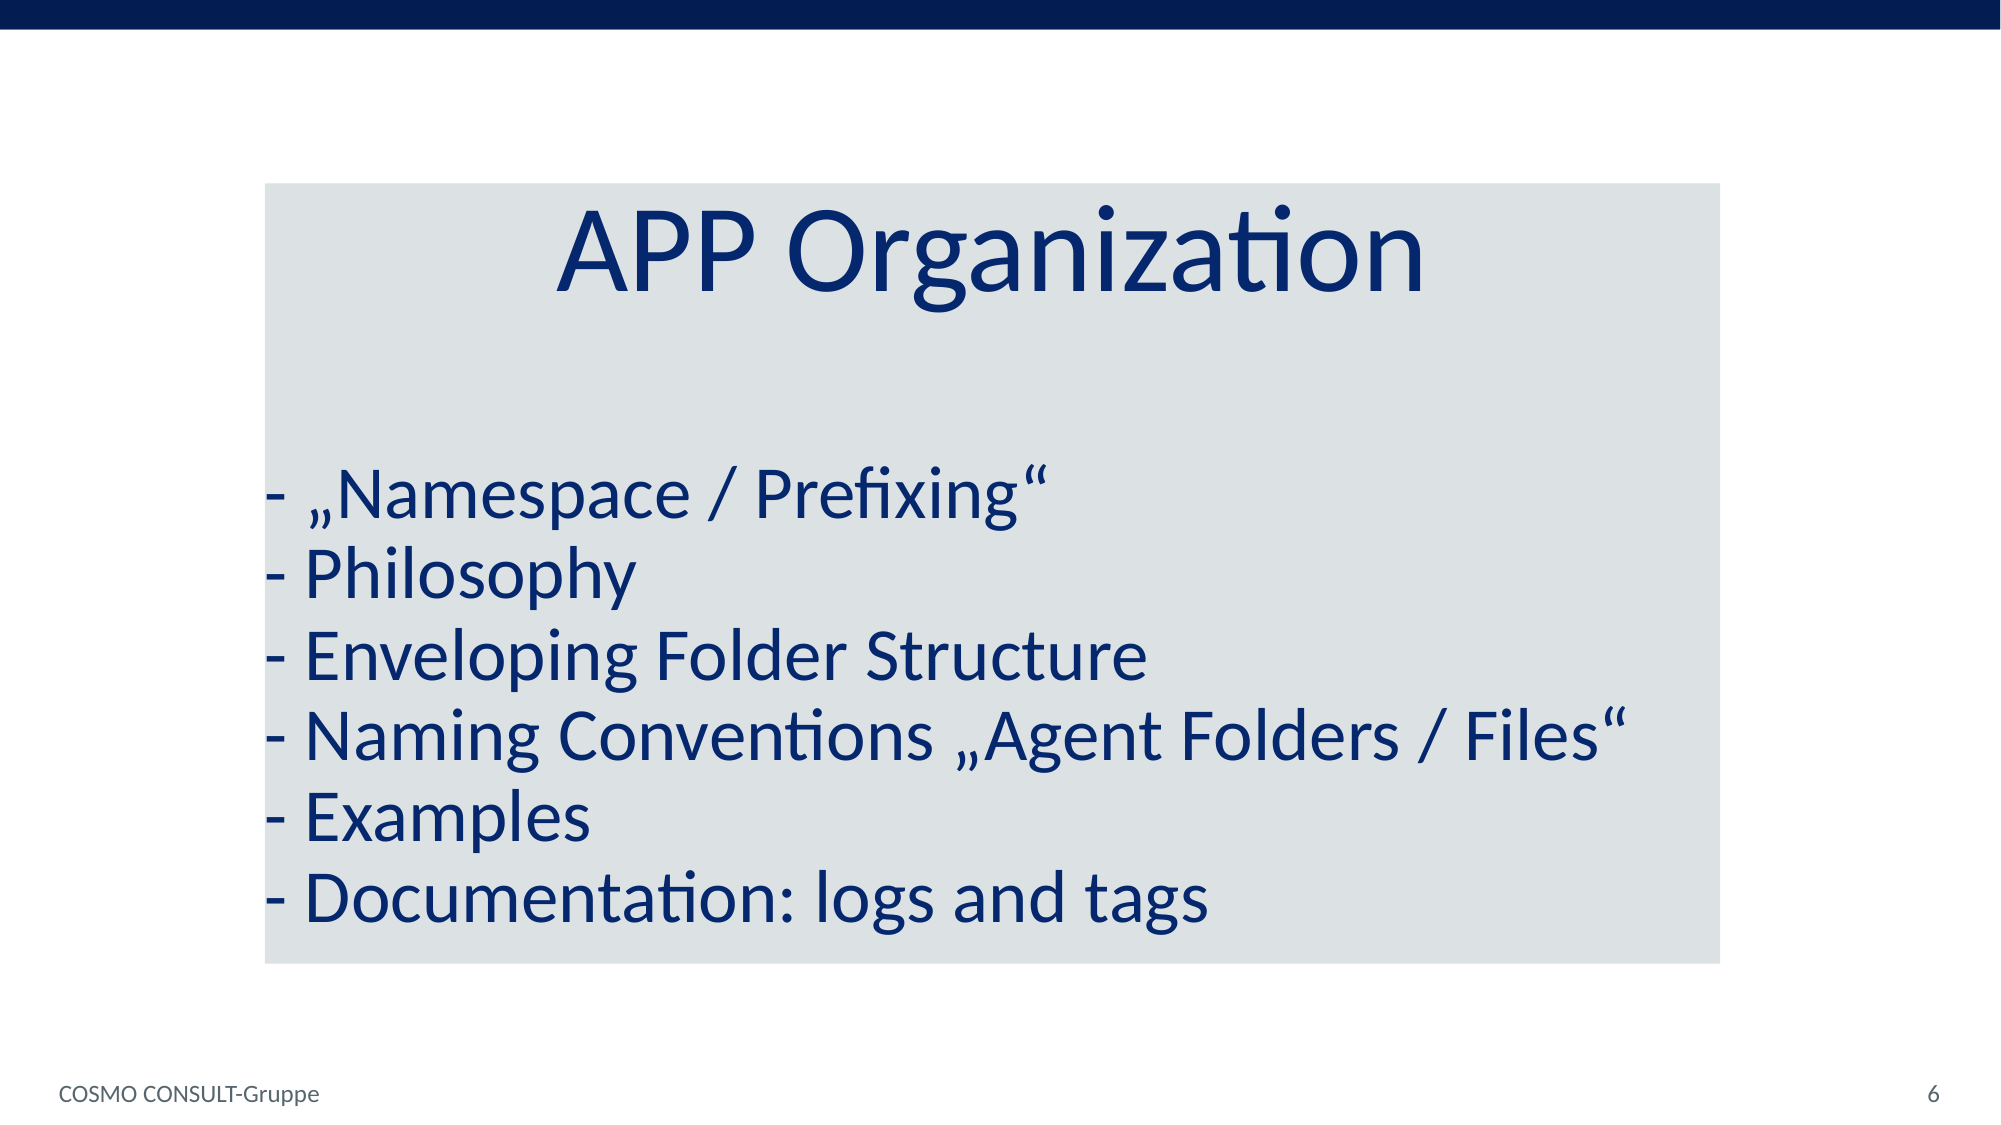

APP Organization

- „Namespace / Prefixing“
- Philosophy
- Enveloping Folder Structure
- Naming Conventions „Agent Folders / Files“
- Examples
- Documentation: logs and tags

Hello World
our very first page extension?
COSMO CONSULT-Gruppe
 6